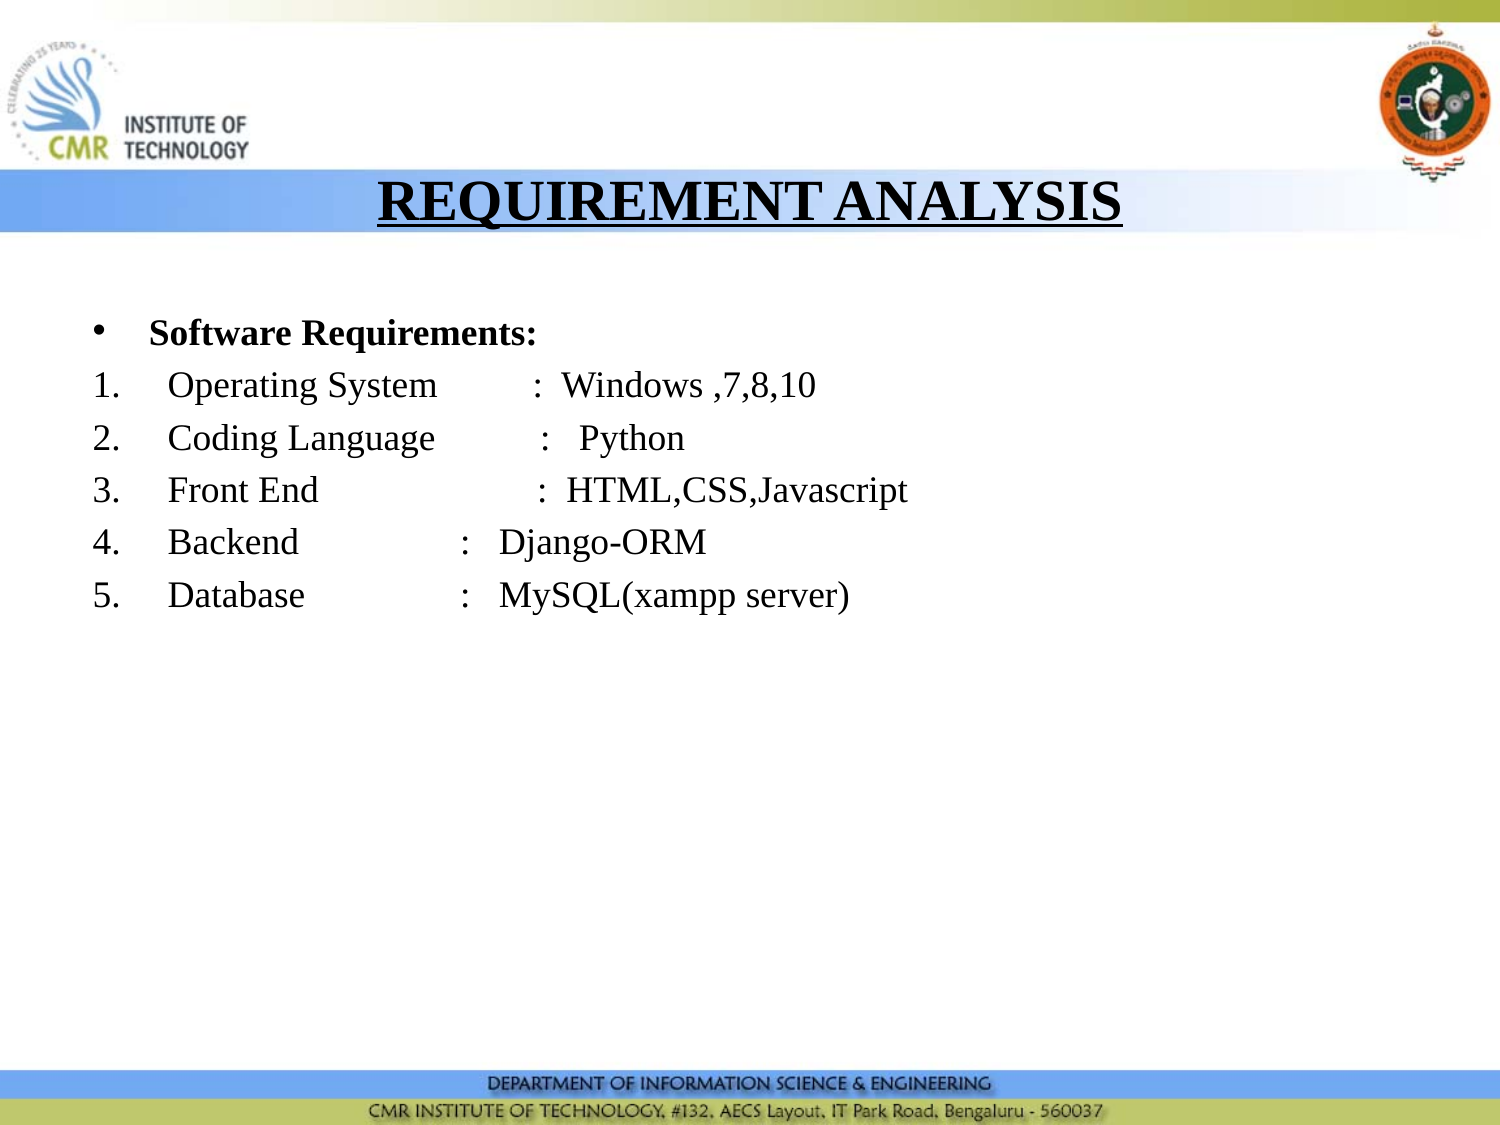

# REQUIREMENT ANALYSIS
Software Requirements:
Operating System          :  Windows ,7,8,10
Coding Language           :   Python
Front End                       :  HTML,CSS,Javascript
Backend	               :   Django-ORM
Database 	               :   MySQL(xampp server)